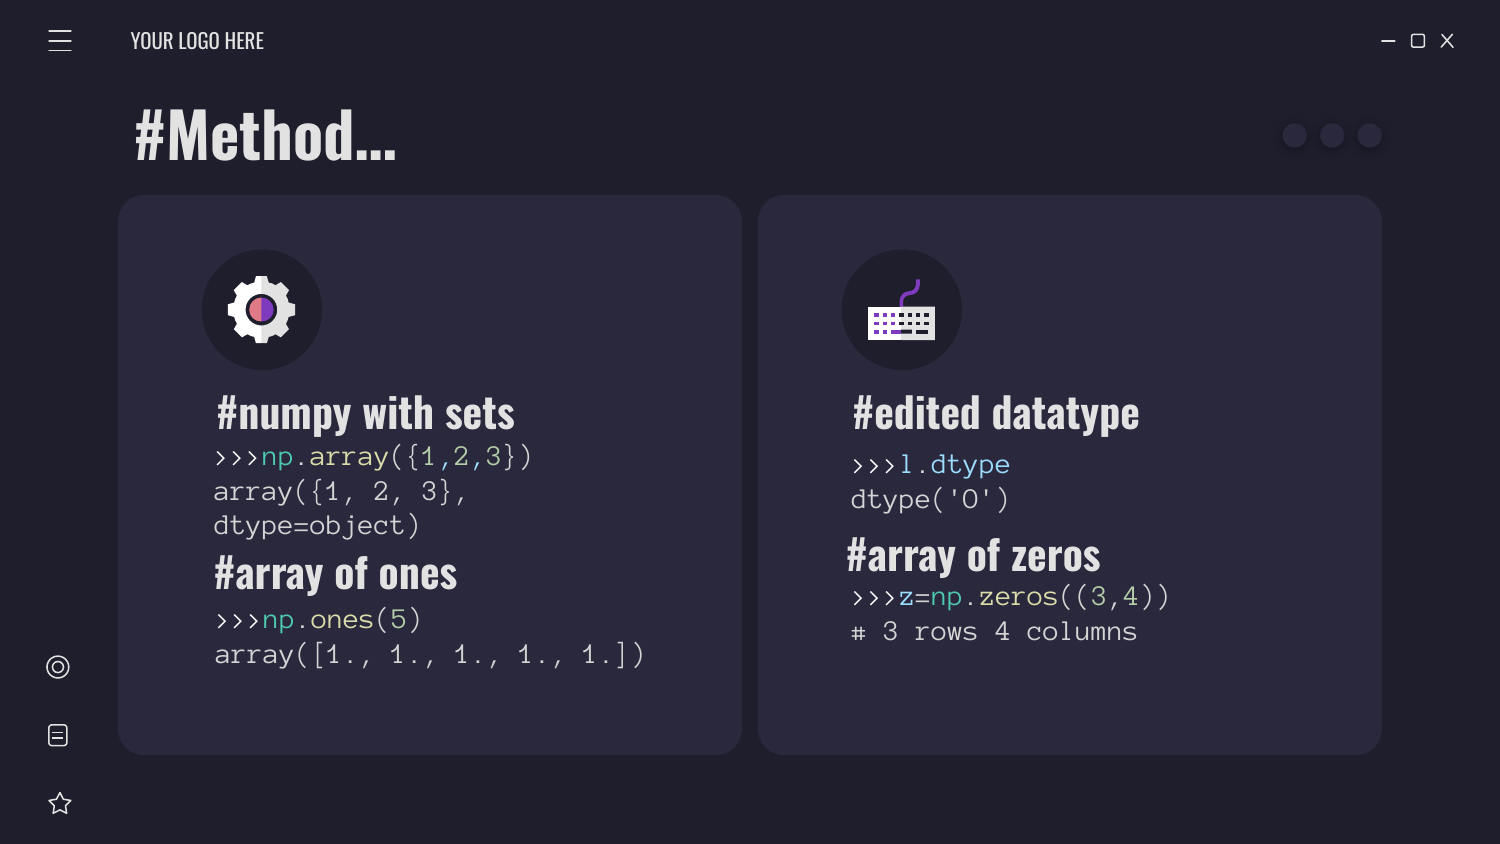

YOUR LOGO HERE

# #Method…

#numpy with sets
#edited datatype
>>>np.array({1,2,3})
array({1, 2, 3}, dtype=object)
>>>l.dtype
dtype('O')
#array of zeros
#array of ones
>>>z=np.zeros((3,4))
# 3 rows 4 columns
>>>np.ones(5)
array([1., 1., 1., 1., 1.])